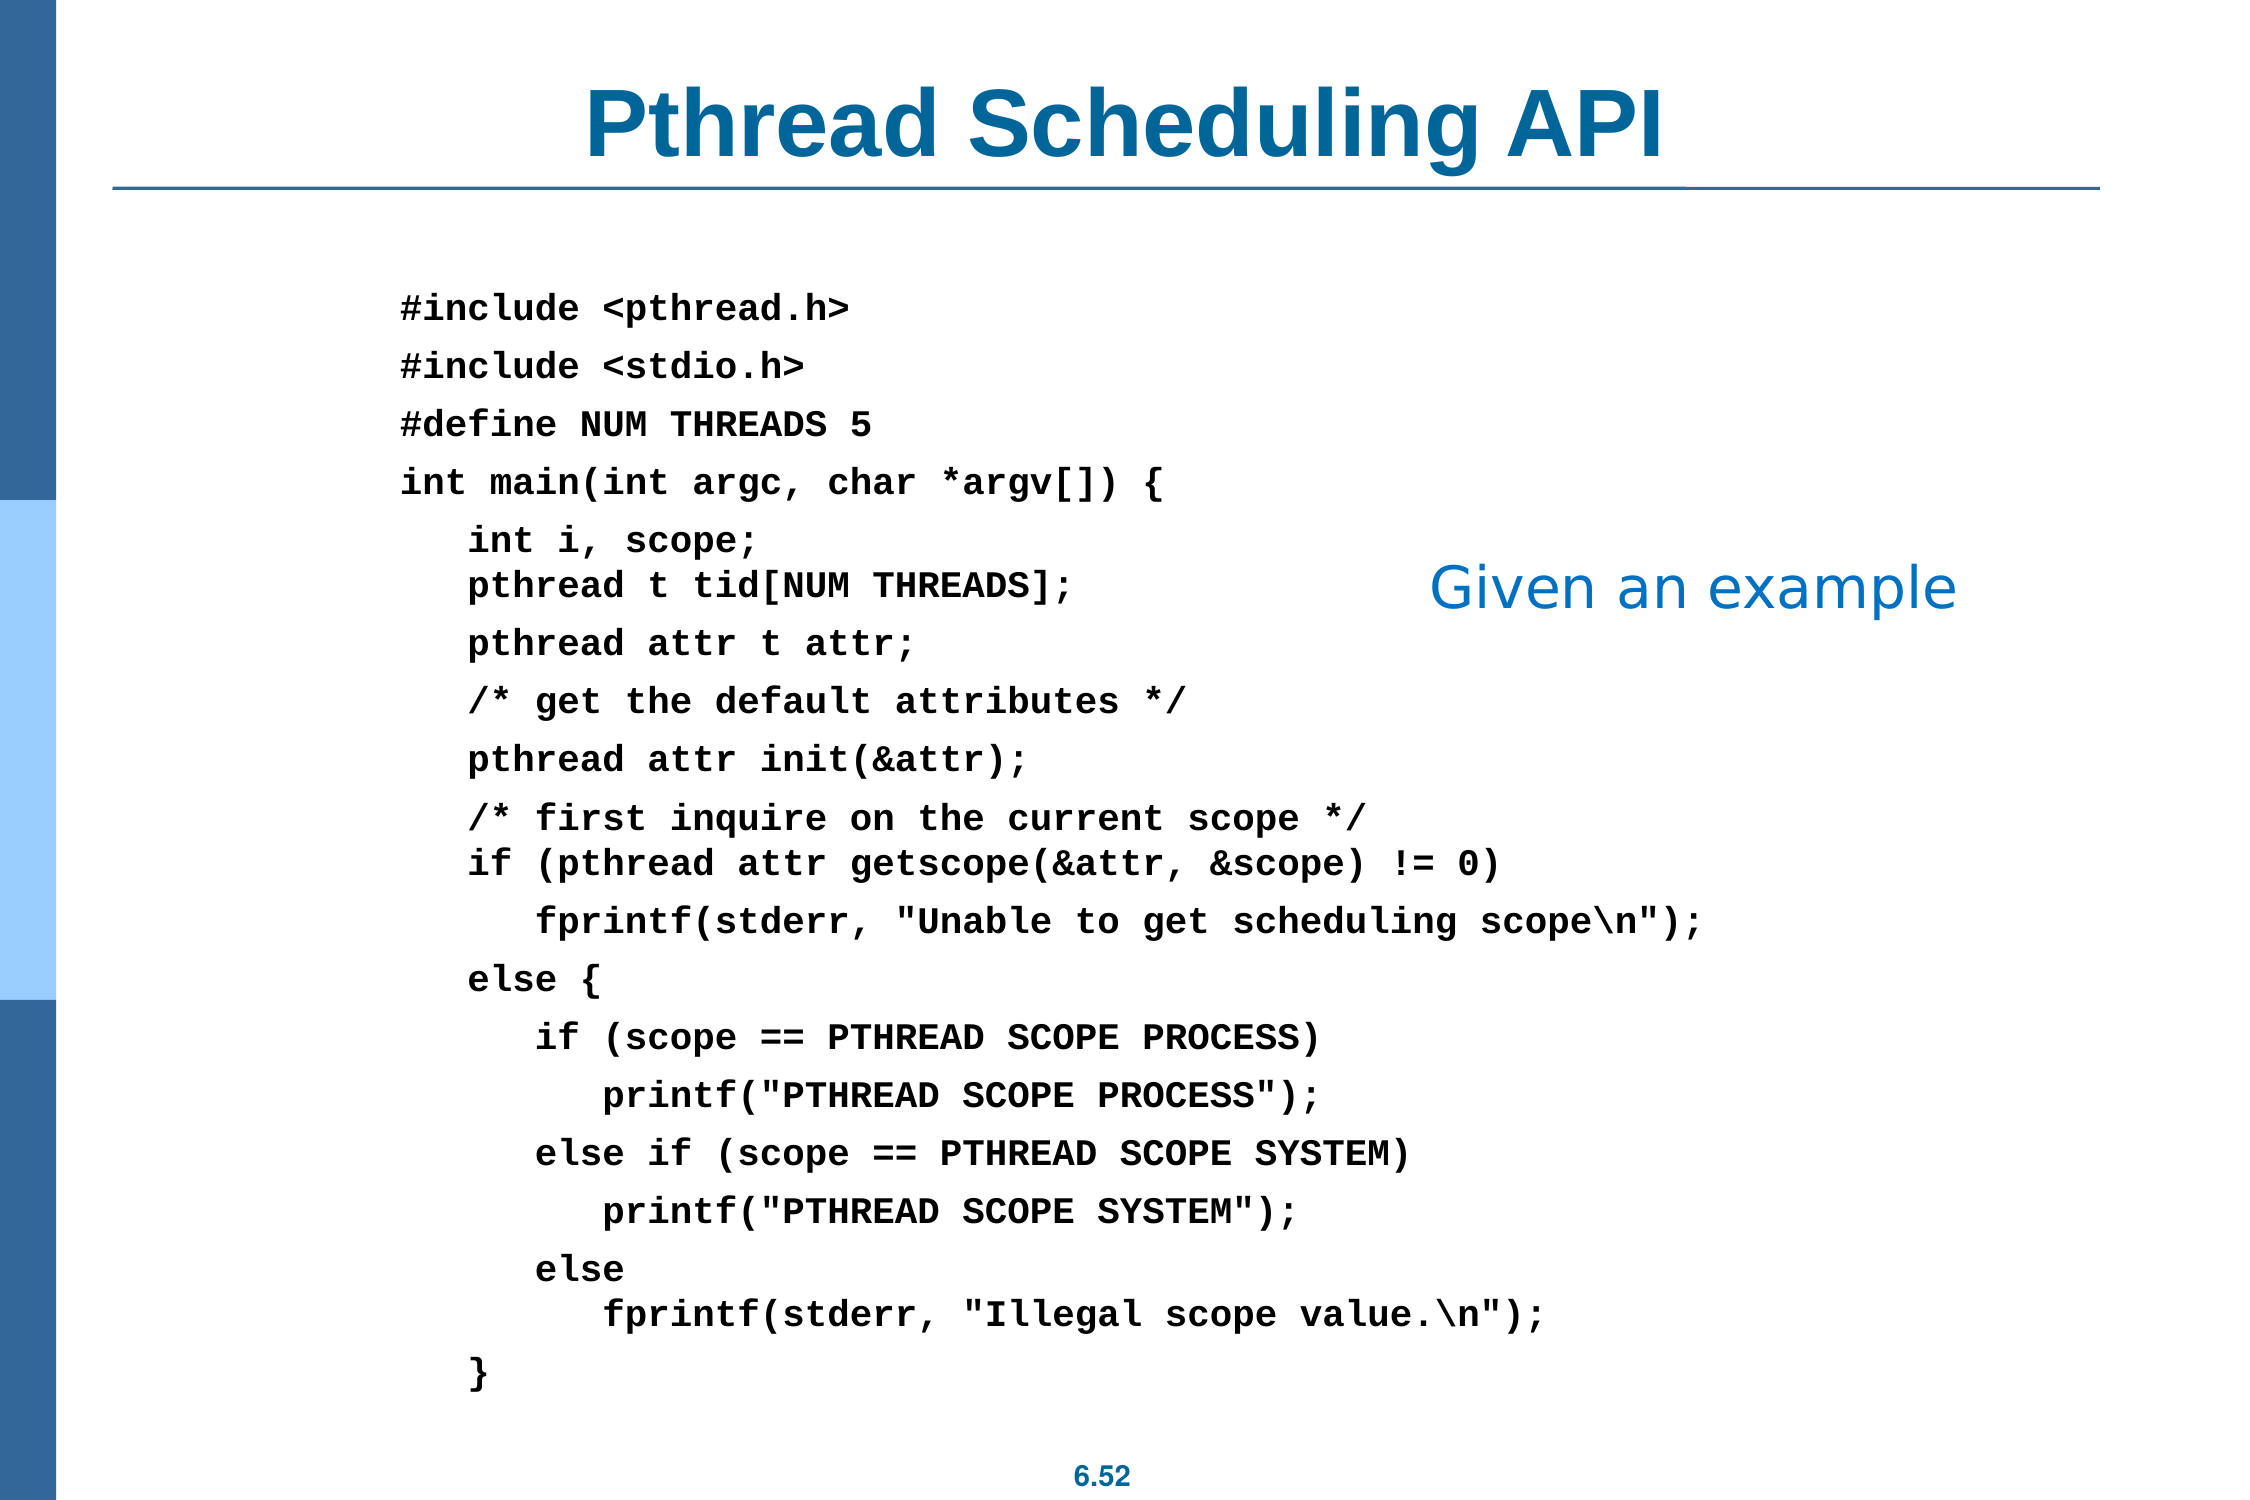

# Pthread Scheduling API
#include <pthread.h>
#include <stdio.h>
#define NUM THREADS 5
int main(int argc, char *argv[]) {
   int i, scope;
   pthread t tid[NUM THREADS];
   pthread attr t attr;
   /* get the default attributes */
   pthread attr init(&attr);
   /* first inquire on the current scope */
   if (pthread attr getscope(&attr, &scope) != 0)
      fprintf(stderr, "Unable to get scheduling scope\n");
   else {
      if (scope == PTHREAD SCOPE PROCESS)
         printf("PTHREAD SCOPE PROCESS");
      else if (scope == PTHREAD SCOPE SYSTEM)
         printf("PTHREAD SCOPE SYSTEM");
      else
         fprintf(stderr, "Illegal scope value.\n");
   }
Given an example